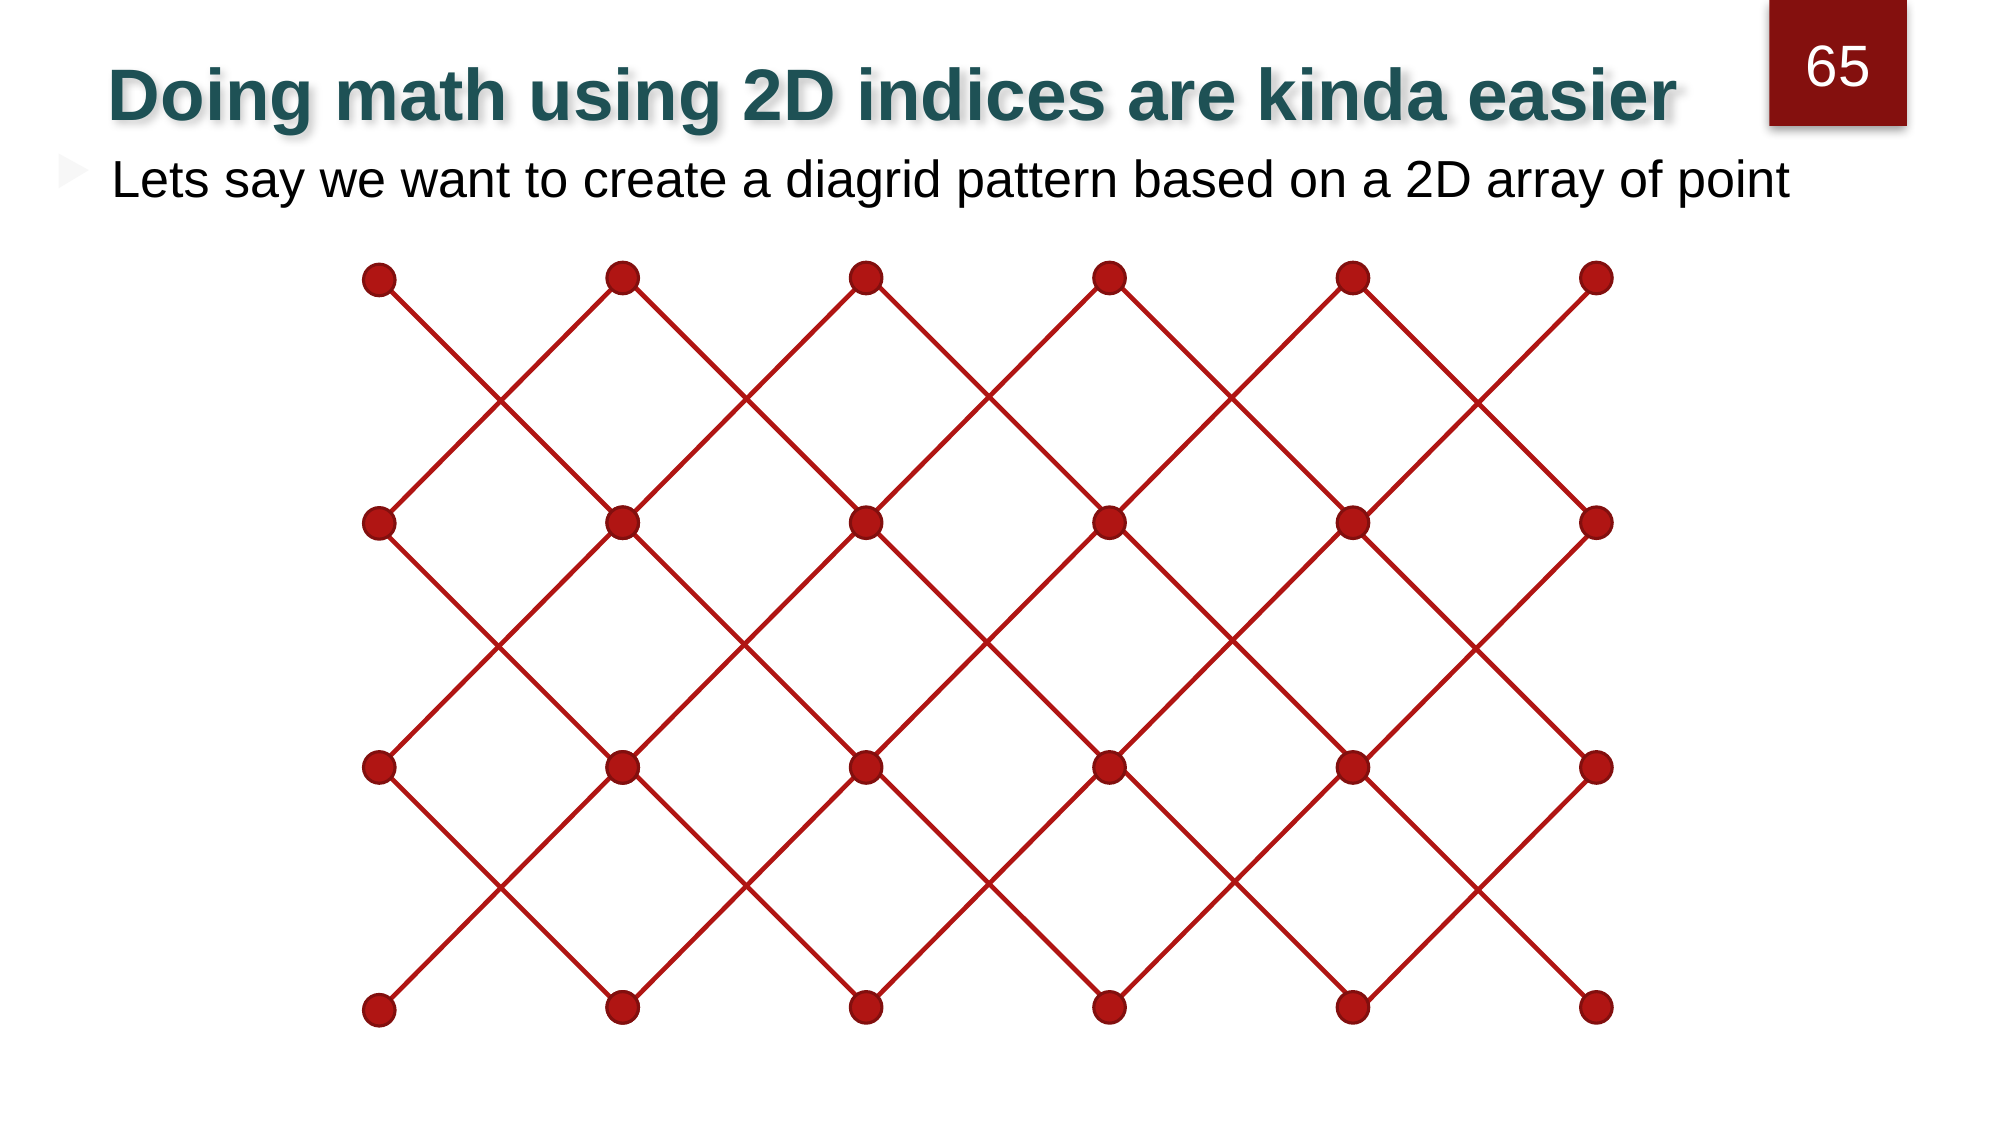

65
Doing math using 2D indices are kinda easier
Lets say we want to create a diagrid pattern based on a 2D array of point